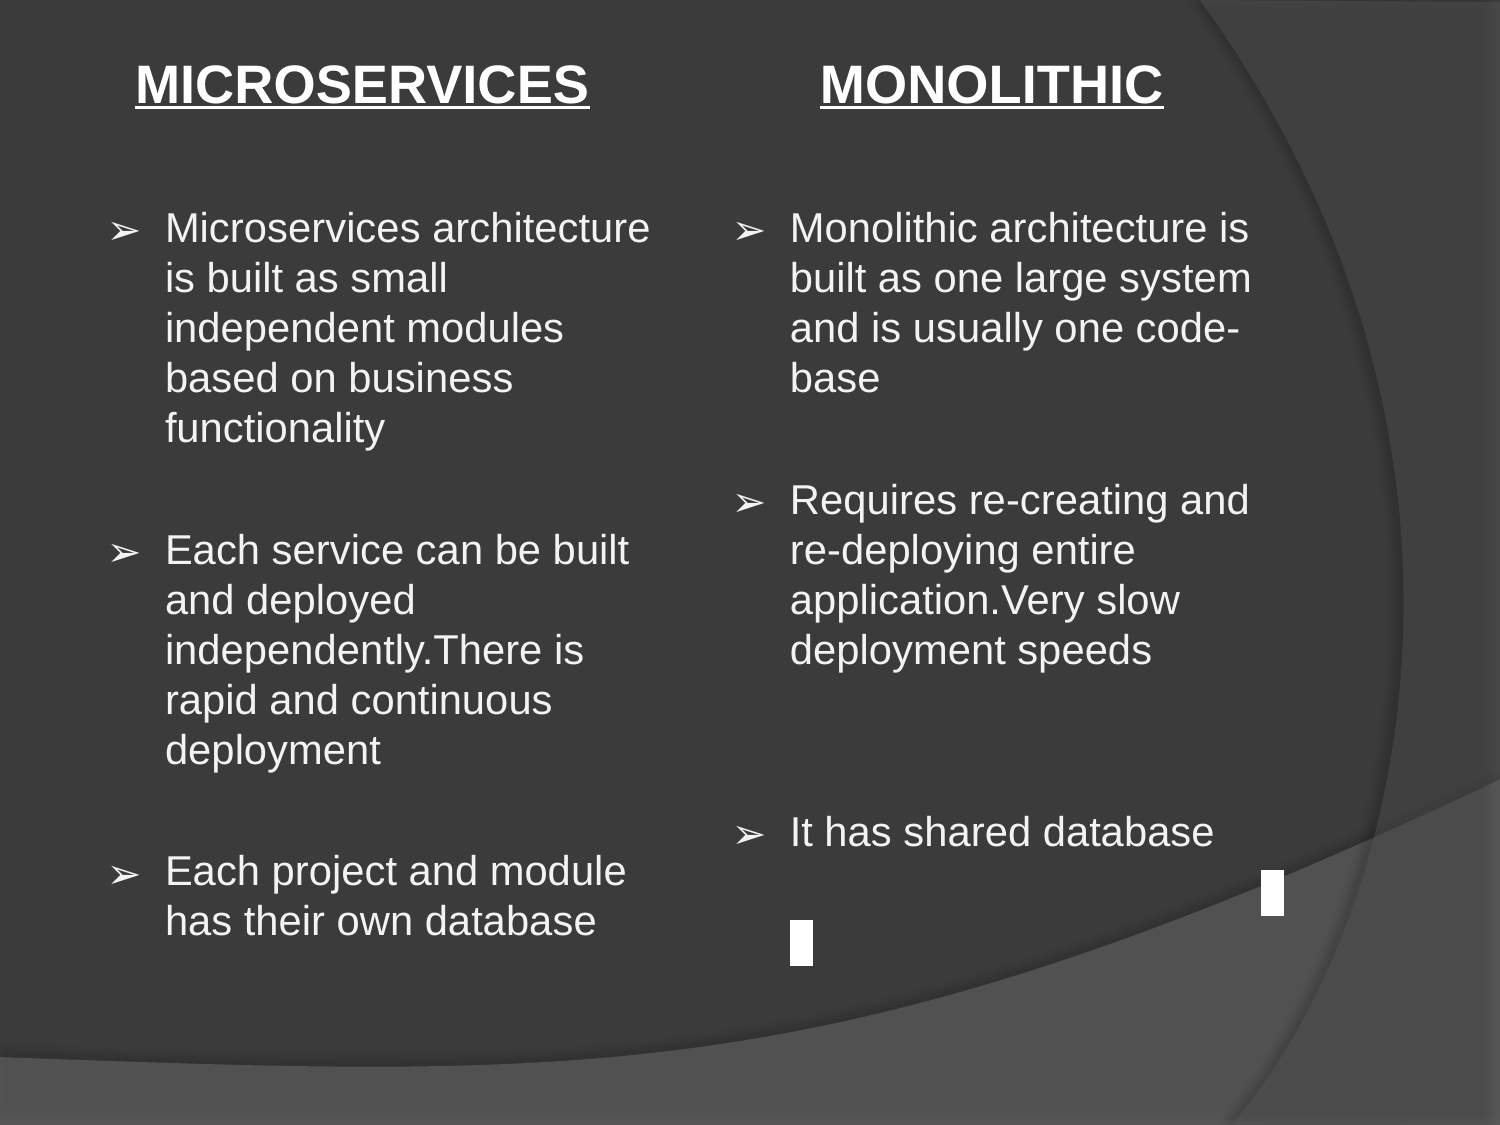

MONOLITHIC

Monolithic architecture is built as one large system and is usually one code-base

Requires re-creating and re-deploying entire application.Very slow deployment speeds

It has shared database

   MICROSERVICES

Microservices architecture is built as small independent modules based on business functionality

Each service can be built and deployed independently.There is rapid and continuous deployment

Each project and module has their own database